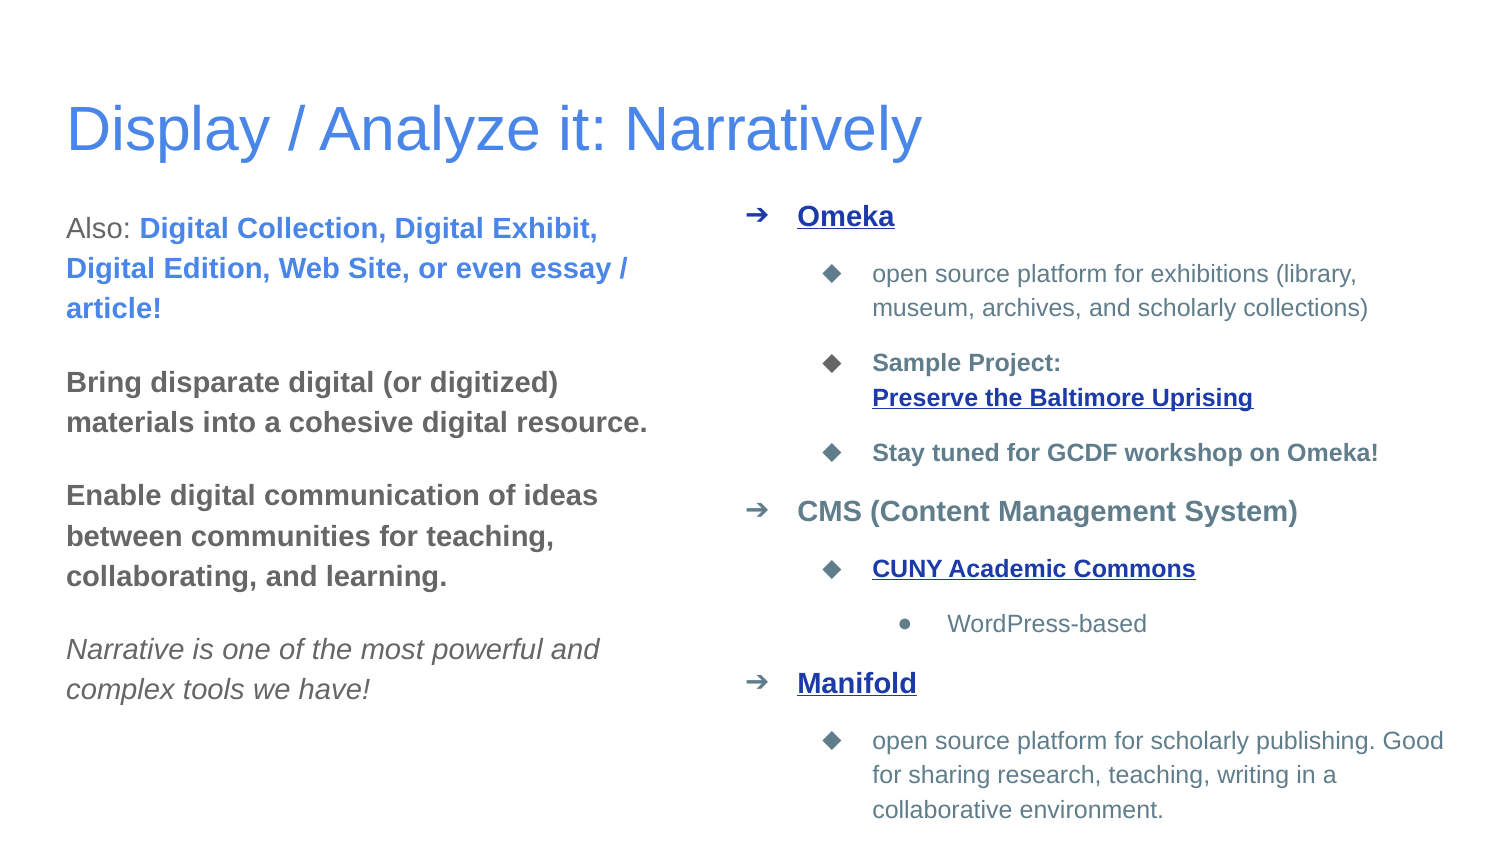

# Display / Analyze it: Narratively
Omeka
open source platform for exhibitions (library, museum, archives, and scholarly collections)
Sample Project: Preserve the Baltimore Uprising
Stay tuned for GCDF workshop on Omeka!
CMS (Content Management System)
CUNY Academic Commons
WordPress-based
Manifold
open source platform for scholarly publishing. Good for sharing research, teaching, writing in a collaborative environment.

Also: Digital Collection, Digital Exhibit, Digital Edition, Web Site, or even essay / article!
Bring disparate digital (or digitized) materials into a cohesive digital resource.
Enable digital communication of ideas between communities for teaching, collaborating, and learning.
Narrative is one of the most powerful and complex tools we have!